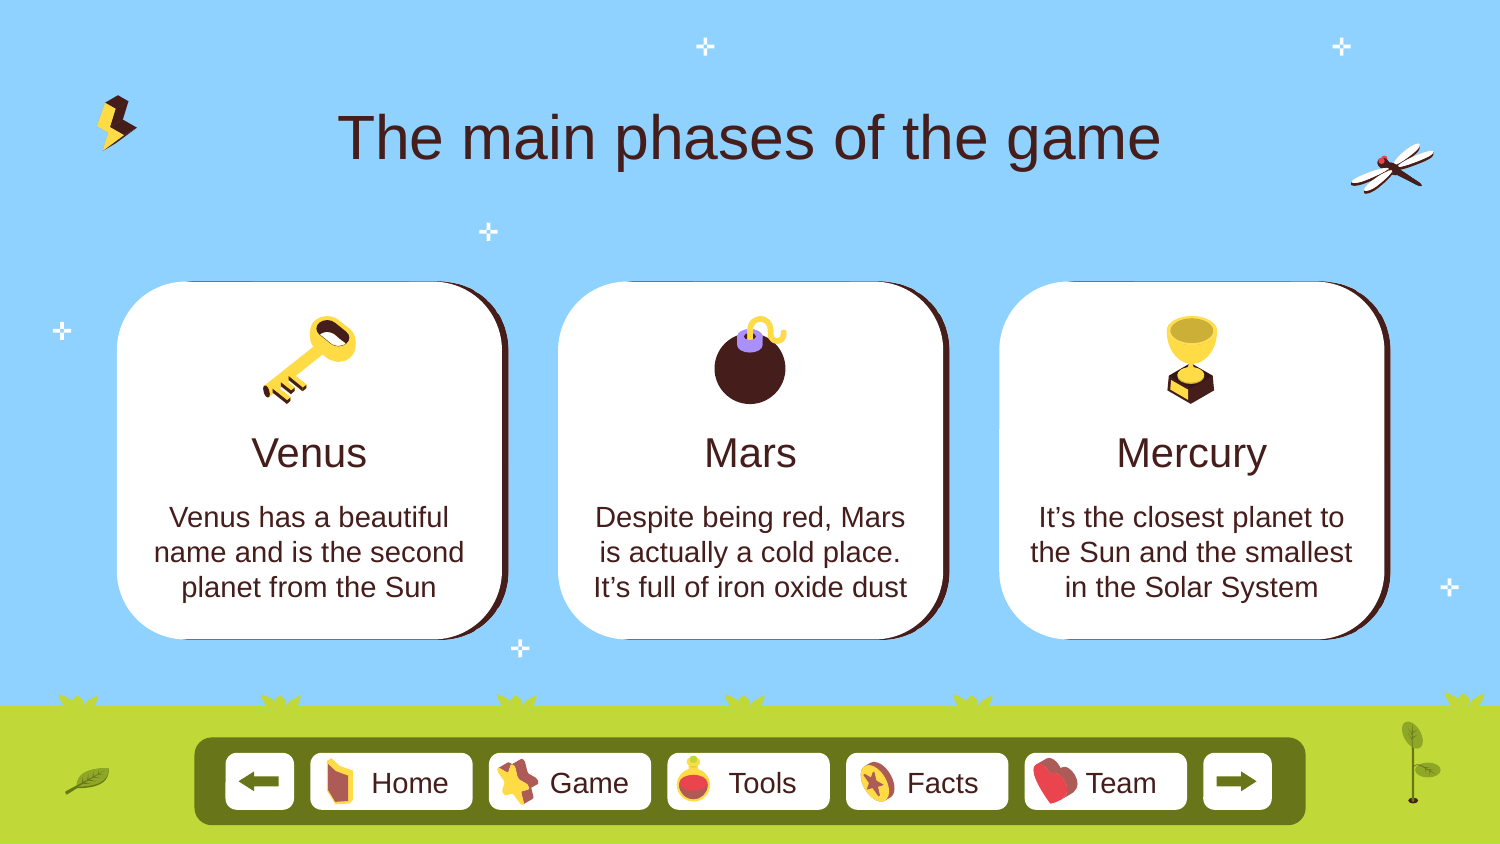

# The main phases of the game

Venus
Mars
Mercury
Venus has a beautiful name and is the second planet from the Sun
Despite being red, Mars is actually a cold place. It’s full of iron oxide dust
It’s the closest planet to the Sun and the smallest in the Solar System

Team
Home
Game
Tools
Facts